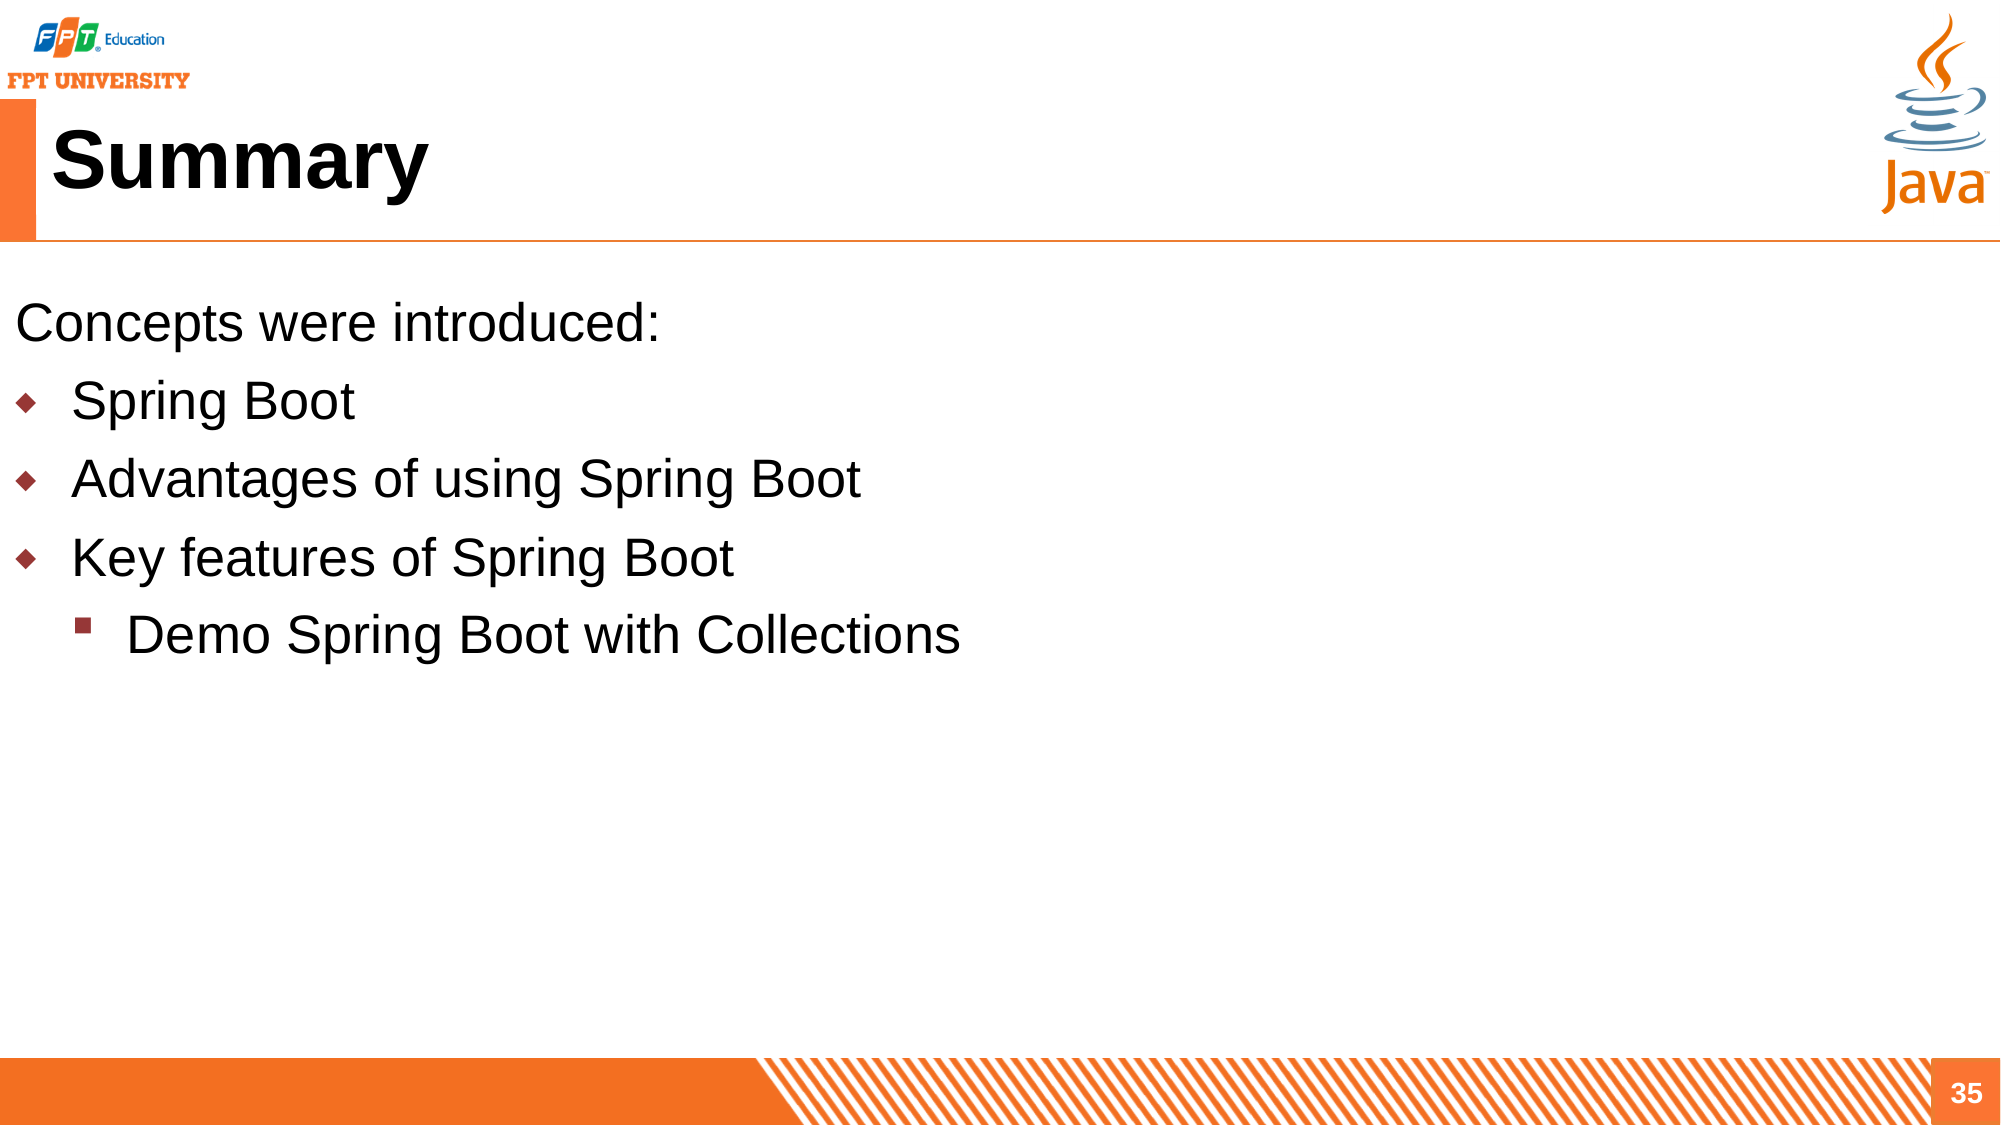

# Summary
Concepts were introduced:
Spring Boot
Advantages of using Spring Boot
Key features of Spring Boot
Demo Spring Boot with Collections

35